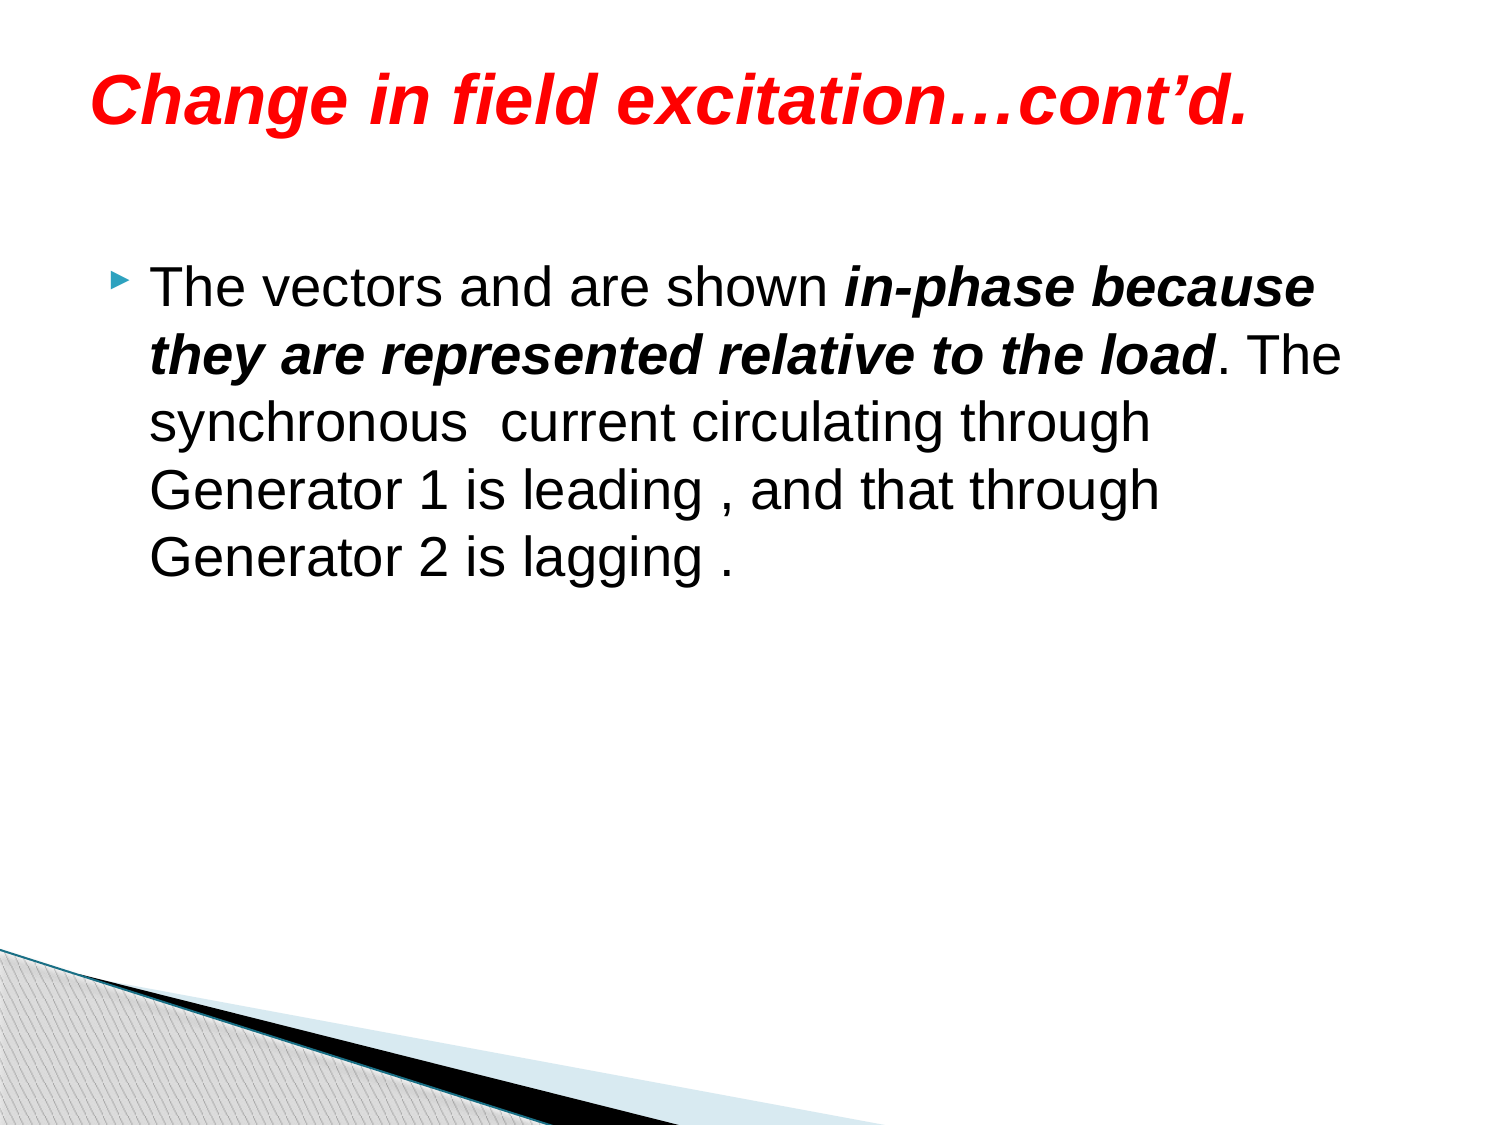

# Change in field excitation…cont’d.
The vectors and are shown in-phase because they are represented relative to the load. The synchronous  current circulating through Generator 1 is leading , and that through Generator 2 is lagging .